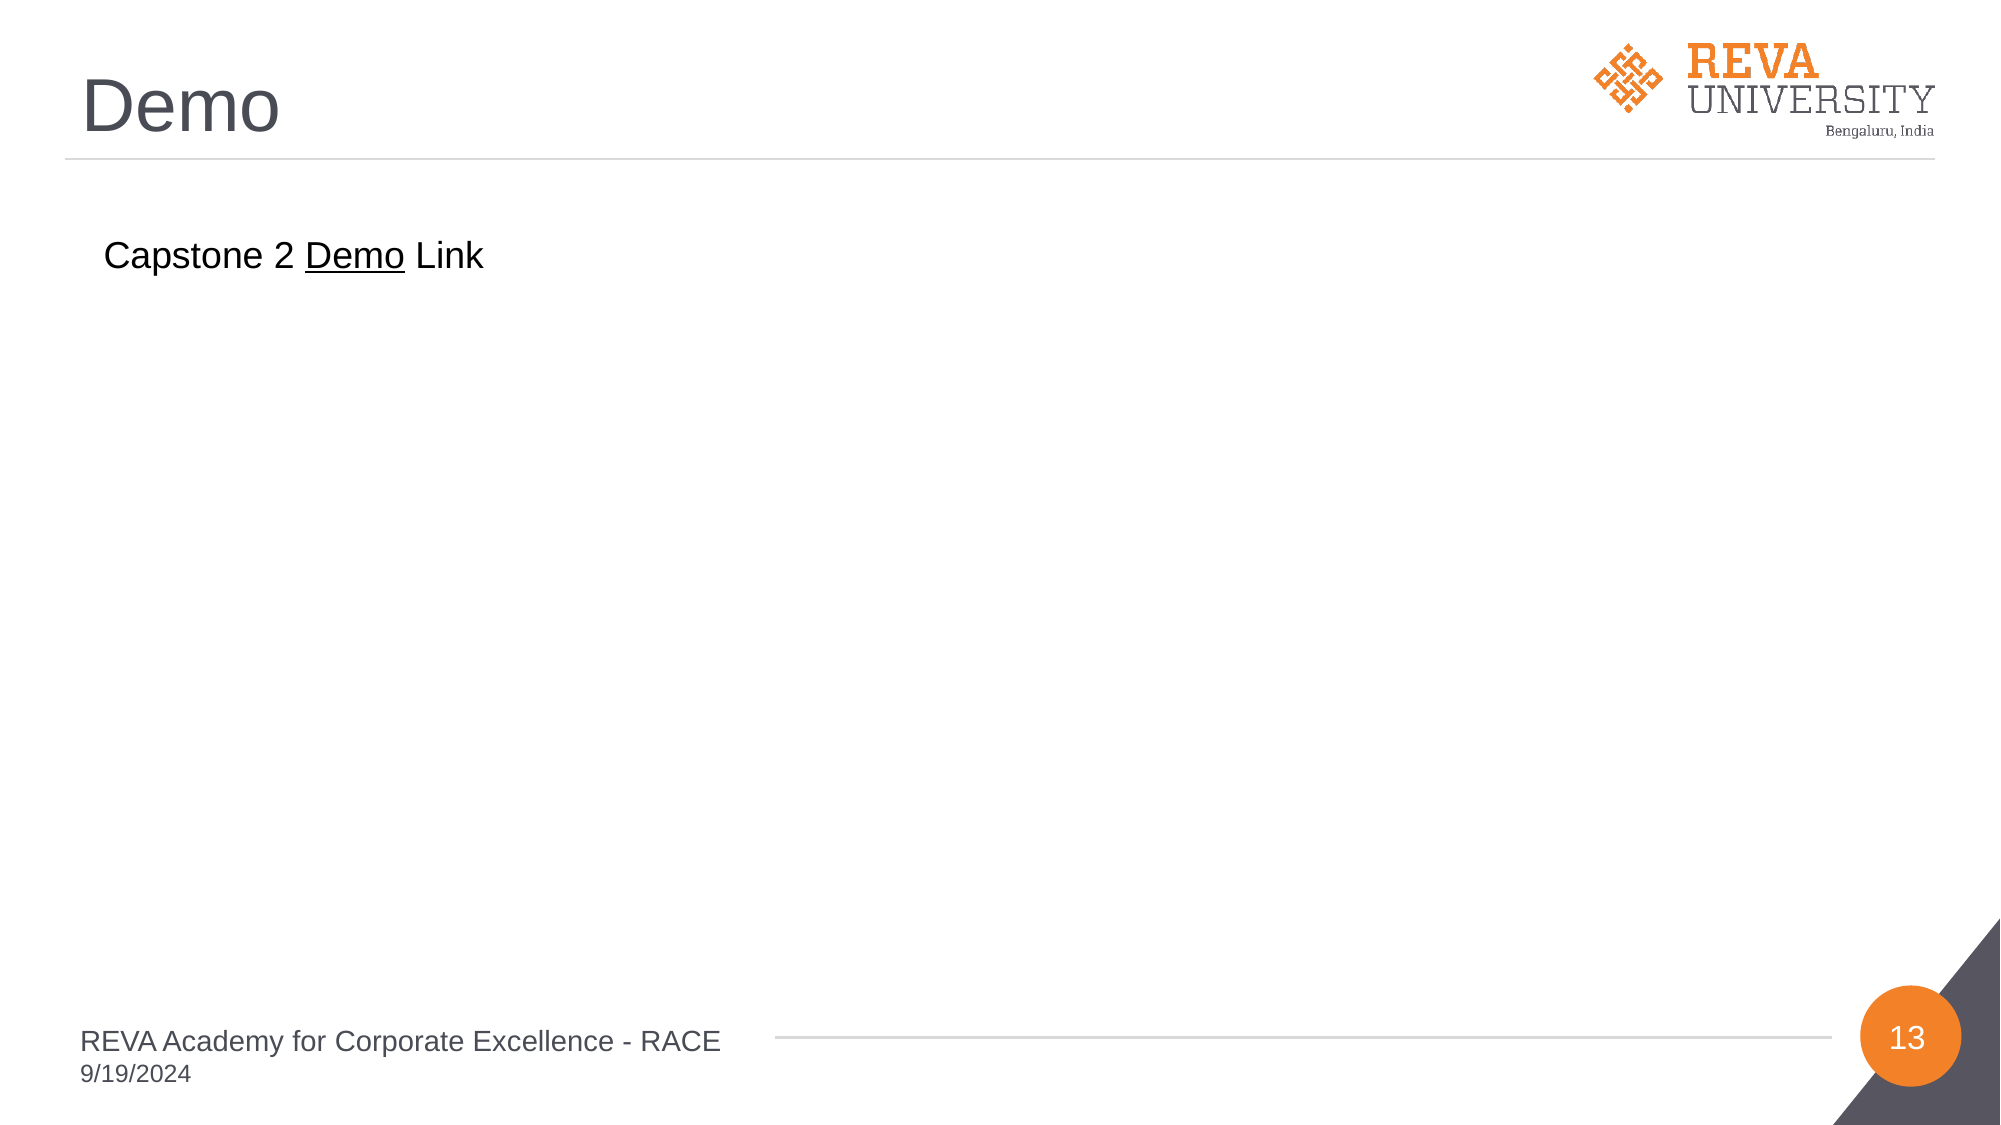

# Demo
Capstone 2 Demo Link
13
REVA Academy for Corporate Excellence - RACE
9/19/2024